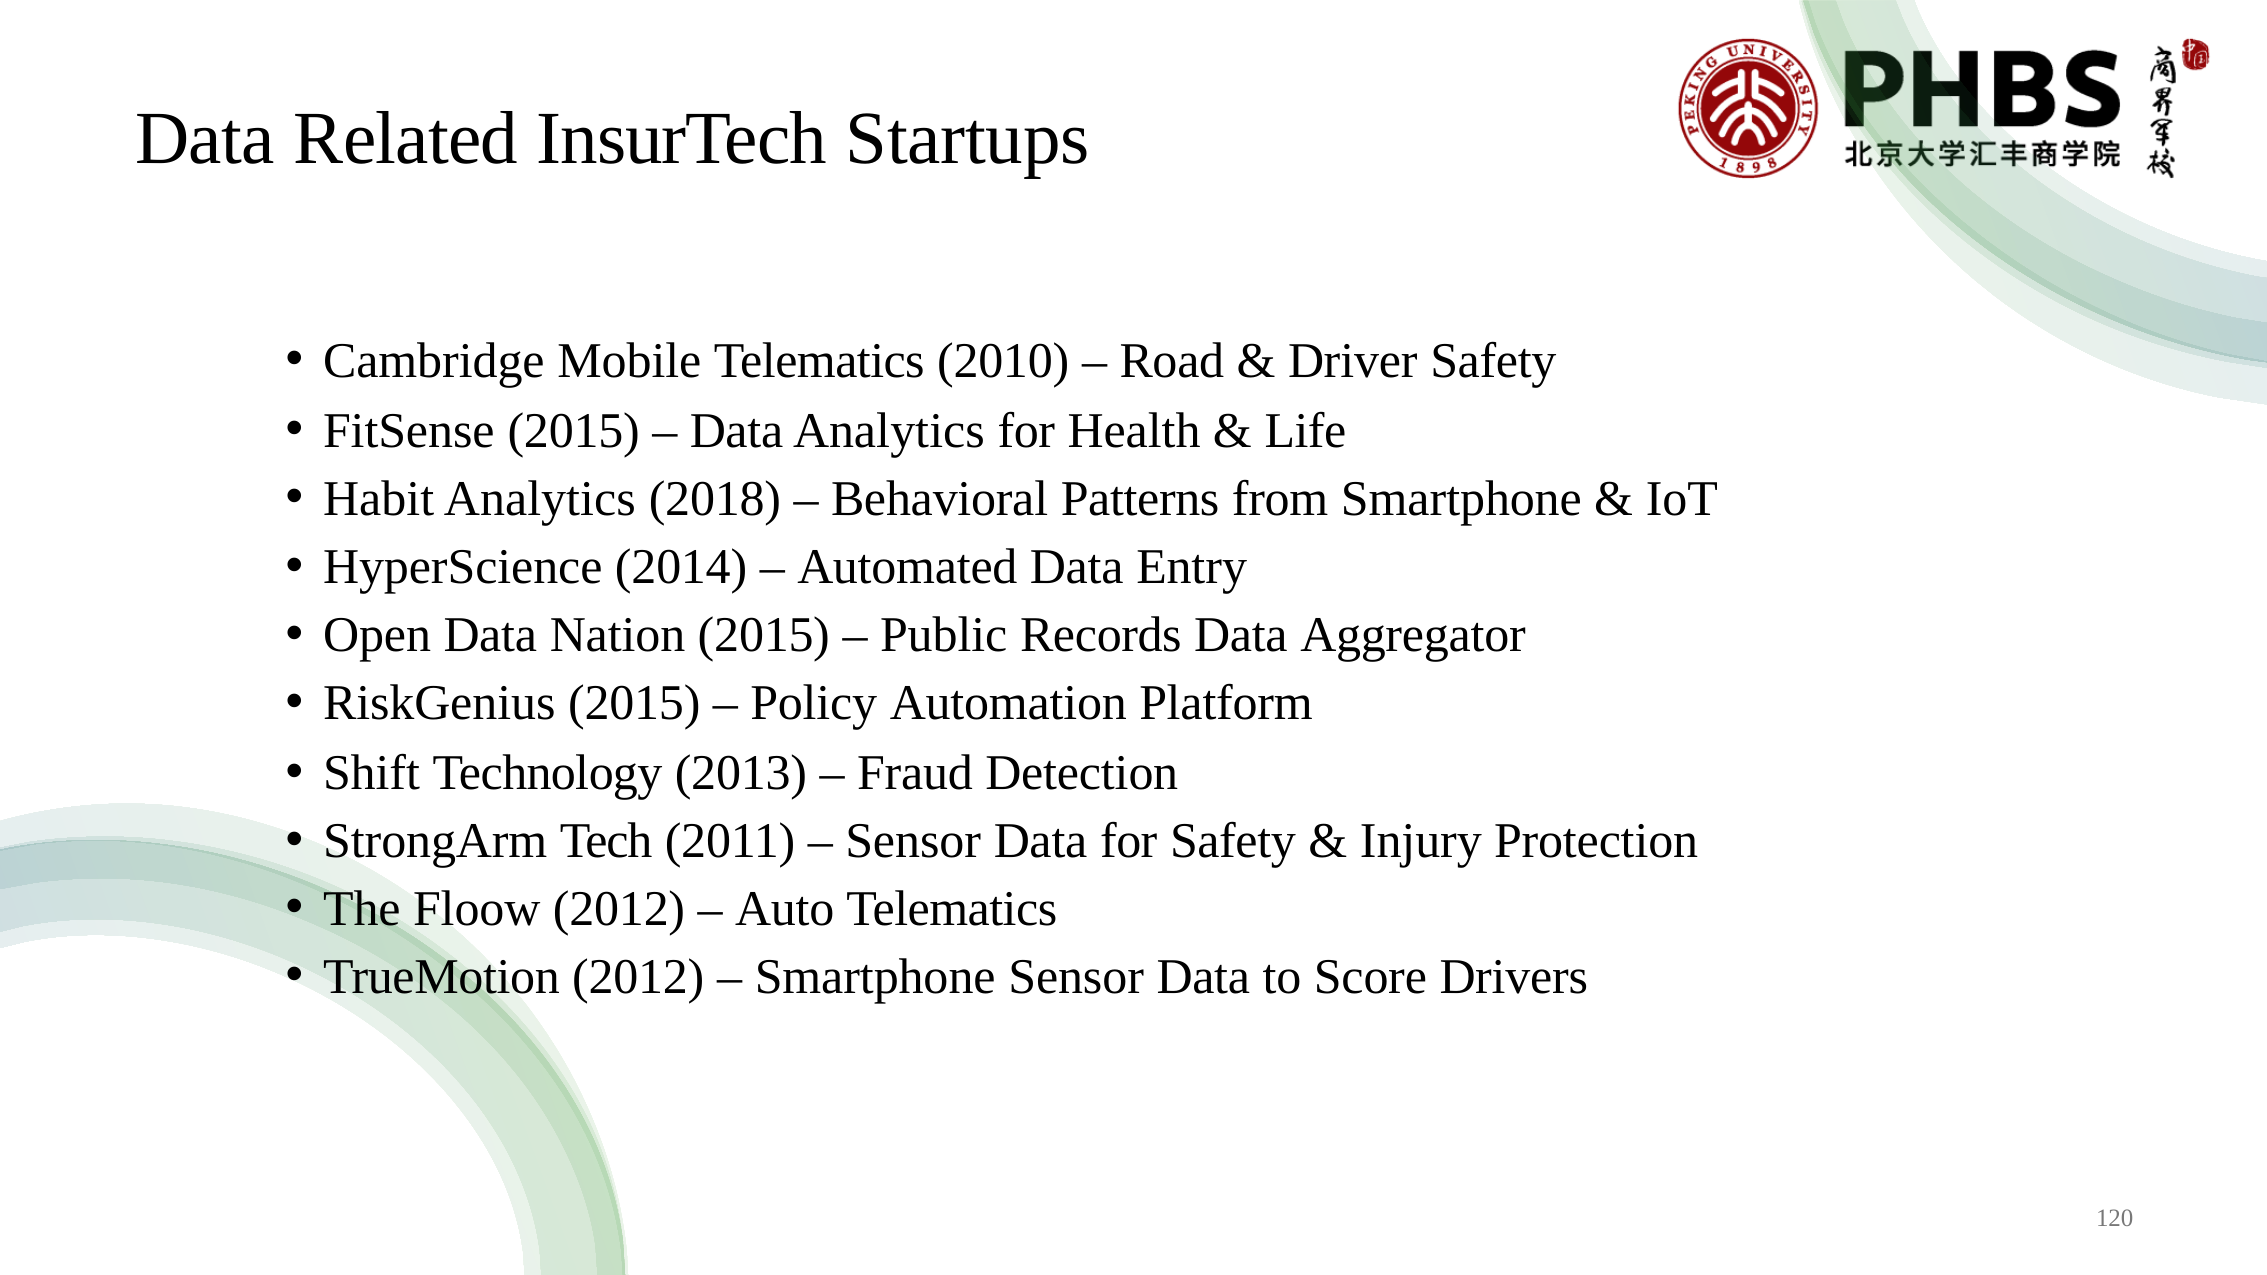

# Data Related InsurTech Startups
Cambridge Mobile Telematics (2010) – Road & Driver Safety
FitSense (2015) – Data Analytics for Health & Life
Habit Analytics (2018) – Behavioral Patterns from Smartphone & IoT
HyperScience (2014) – Automated Data Entry
Open Data Nation (2015) – Public Records Data Aggregator
RiskGenius (2015) – Policy Automation Platform
Shift Technology (2013) – Fraud Detection
StrongArm Tech (2011) – Sensor Data for Safety & Injury Protection
The Floow (2012) – Auto Telematics
TrueMotion (2012) – Smartphone Sensor Data to Score Drivers
120